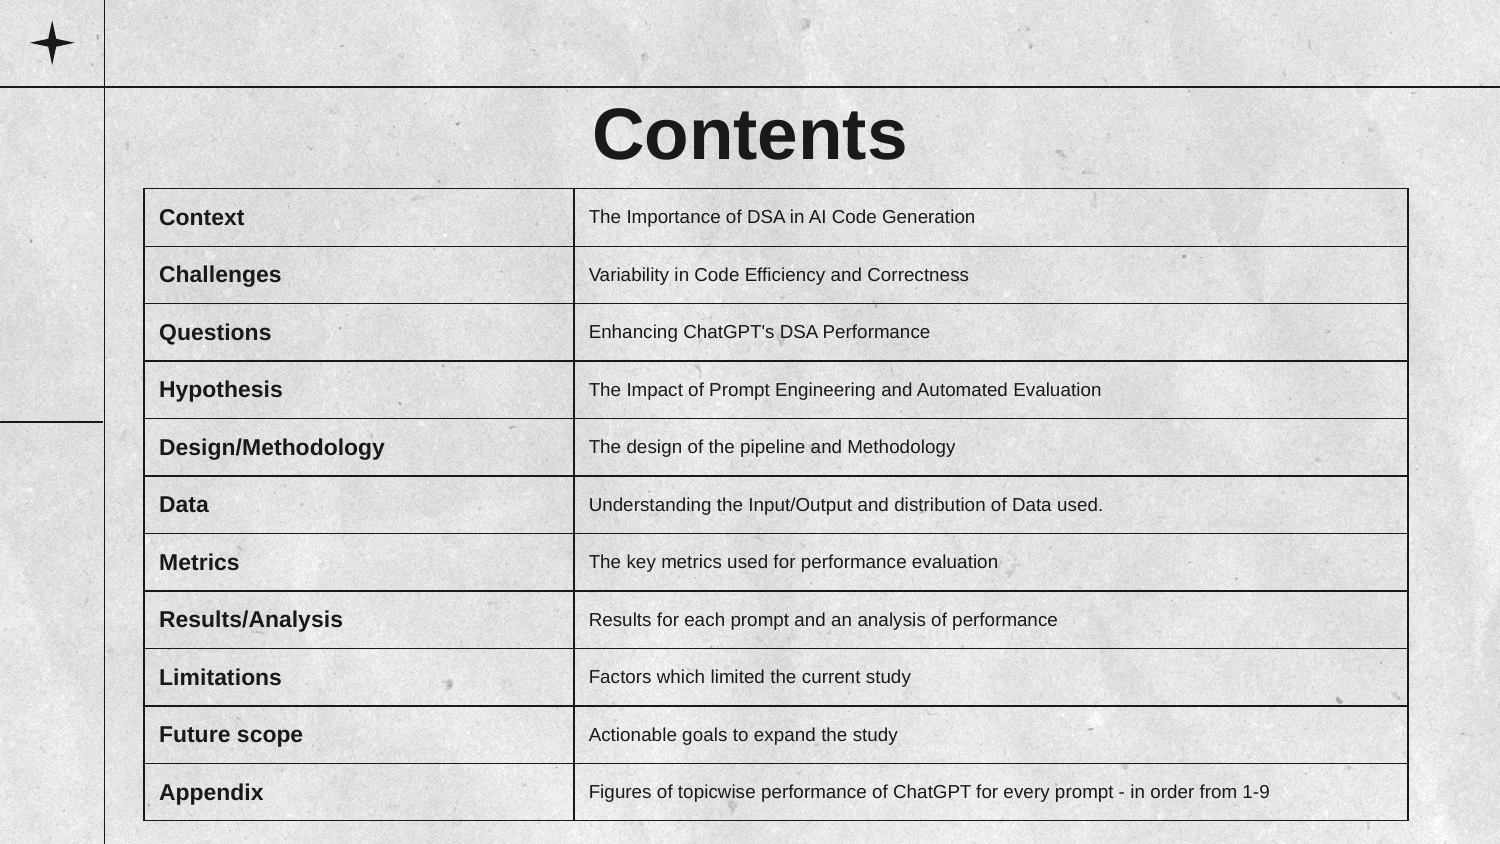

# Contents
| Context | The Importance of DSA in AI Code Generation |
| --- | --- |
| Challenges | Variability in Code Efficiency and Correctness |
| Questions | Enhancing ChatGPT's DSA Performance |
| Hypothesis | The Impact of Prompt Engineering and Automated Evaluation |
| Design/Methodology | The design of the pipeline and Methodology |
| Data | Understanding the Input/Output and distribution of Data used. |
| Metrics | The key metrics used for performance evaluation |
| Results/Analysis | Results for each prompt and an analysis of performance |
| Limitations | Factors which limited the current study |
| Future scope | Actionable goals to expand the study |
| Appendix | Figures of topicwise performance of ChatGPT for every prompt - in order from 1-9 |